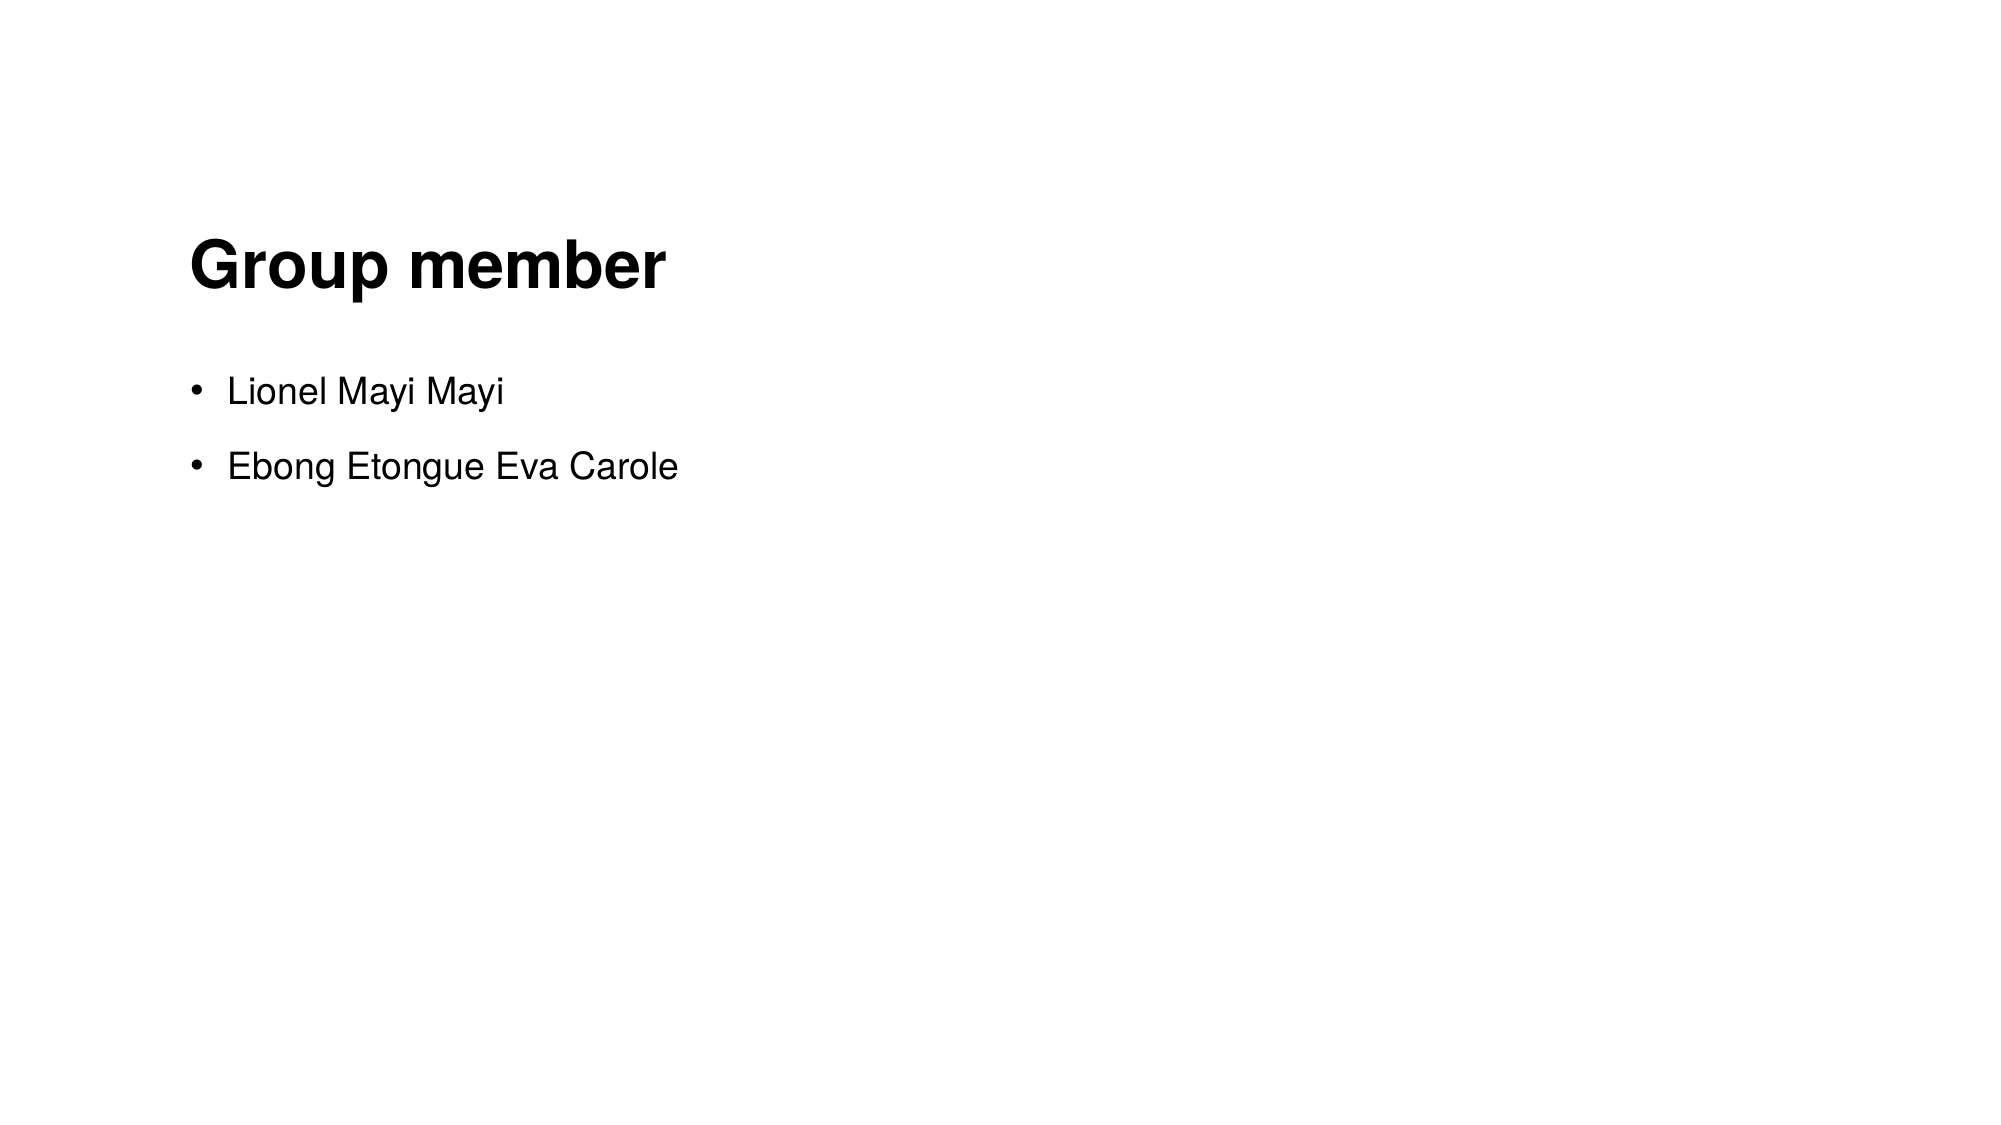

# Group member
Lionel Mayi Mayi
Ebong Etongue Eva Carole